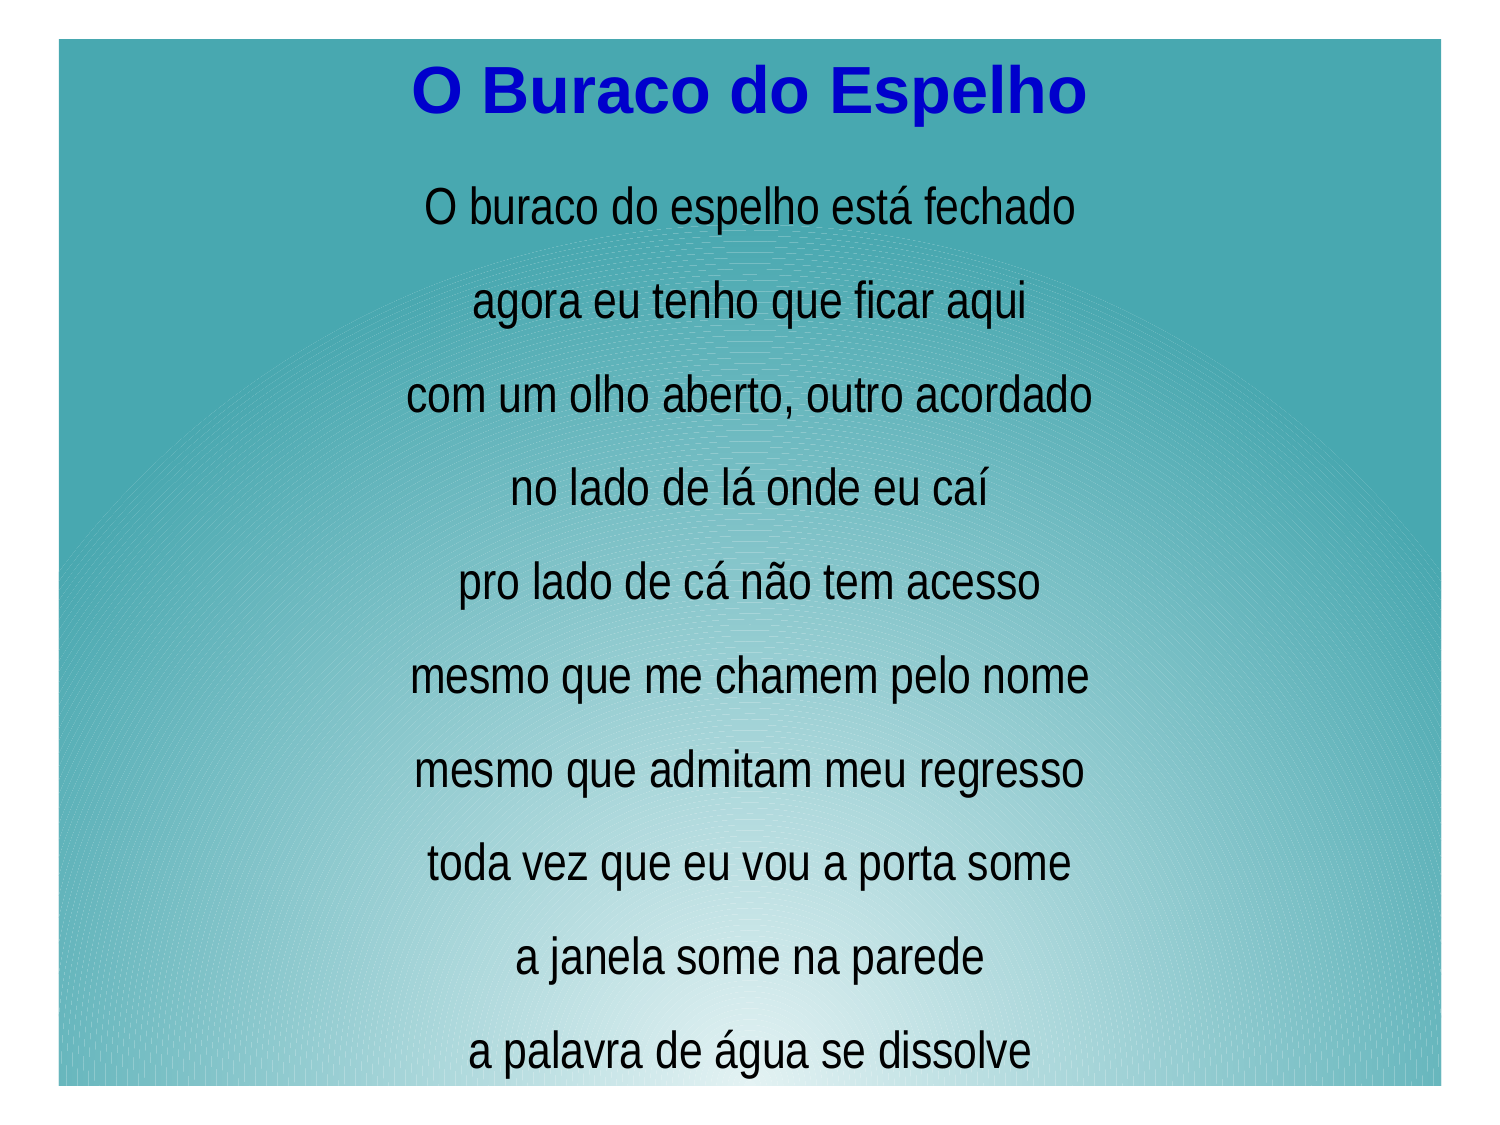

O Buraco do Espelho

O buraco do espelho está fechado
agora eu tenho que ficar aqui
com um olho aberto, outro acordado
no lado de lá onde eu caí
pro lado de cá não tem acesso
mesmo que me chamem pelo nome
mesmo que admitam meu regresso
toda vez que eu vou a porta some
a janela some na parede
a palavra de água se dissolve